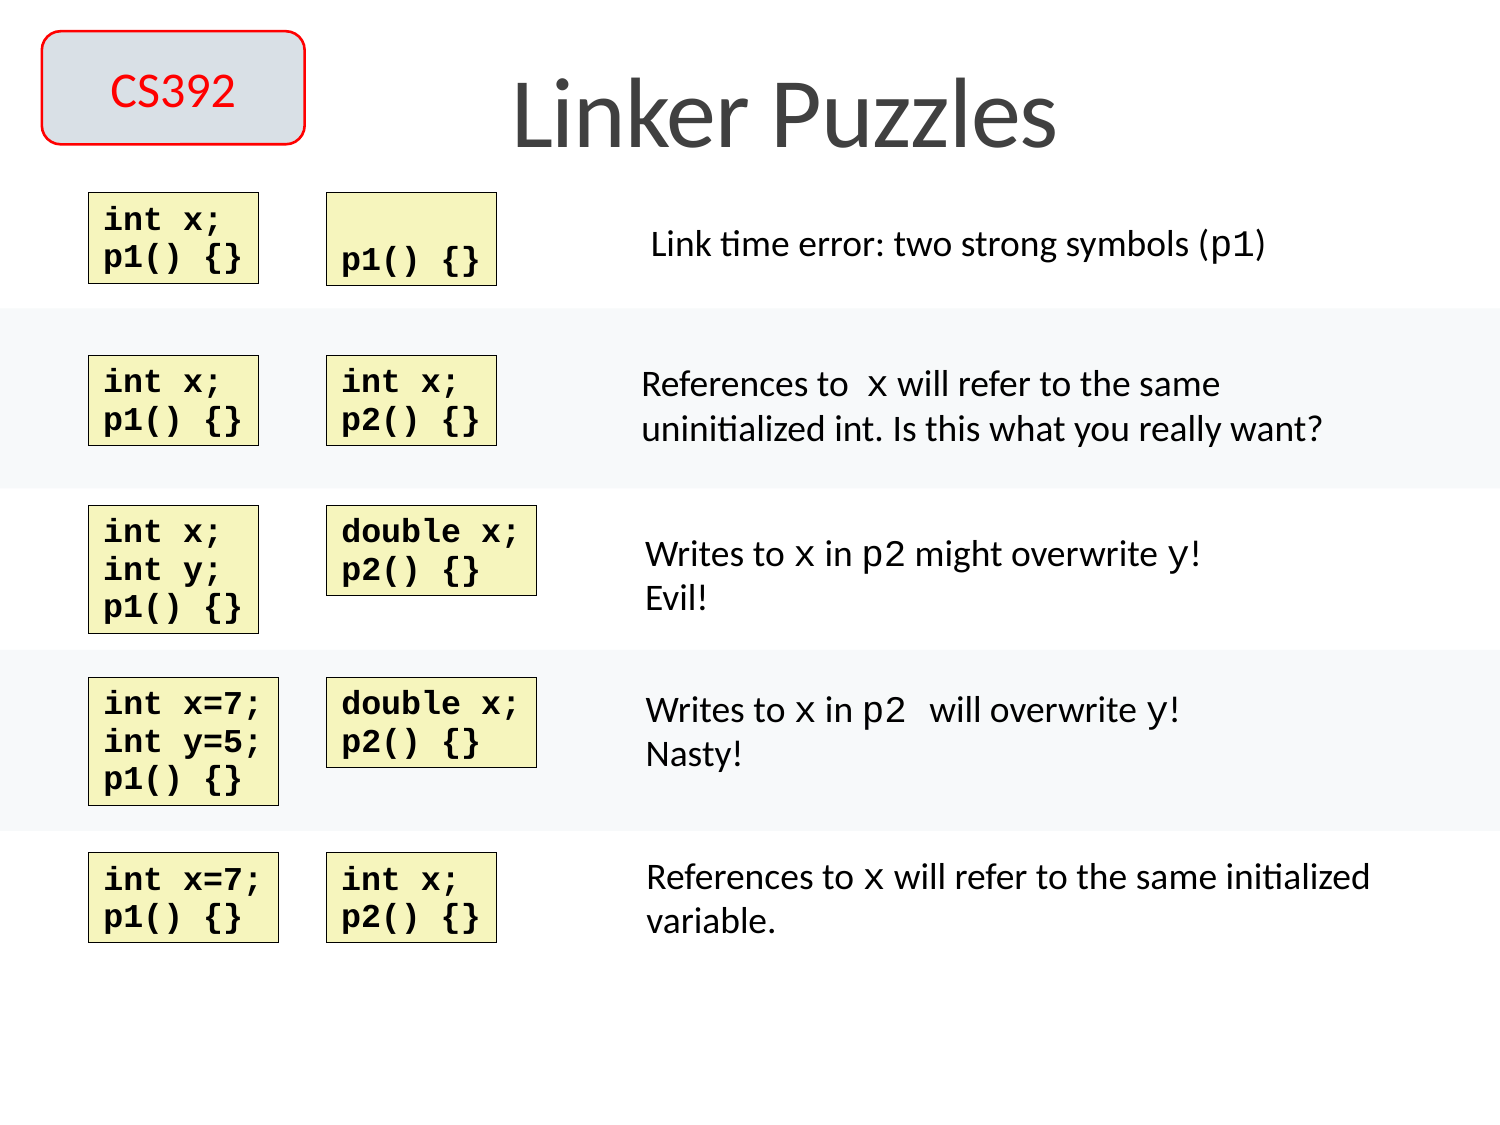

CS392
Linker Puzzles
int x;
p1() {}

p1() {}
Link time error: two strong symbols (p1)

References to  x will refer to the same
uninitialized int. Is this what you really want?
int x;
p1() {}
int x;
p2() {}
int x;
int y;
p1() {}
double x;
p2() {}
Writes to x in p2 might overwrite y!
Evil!

int x=7;
int y=5;
p1() {}
double x;
p2() {}
Writes to x in p2 will overwrite y!
Nasty!
References to x will refer to the same initialized
variable.
int x=7;
p1() {}
int x;
p2() {}